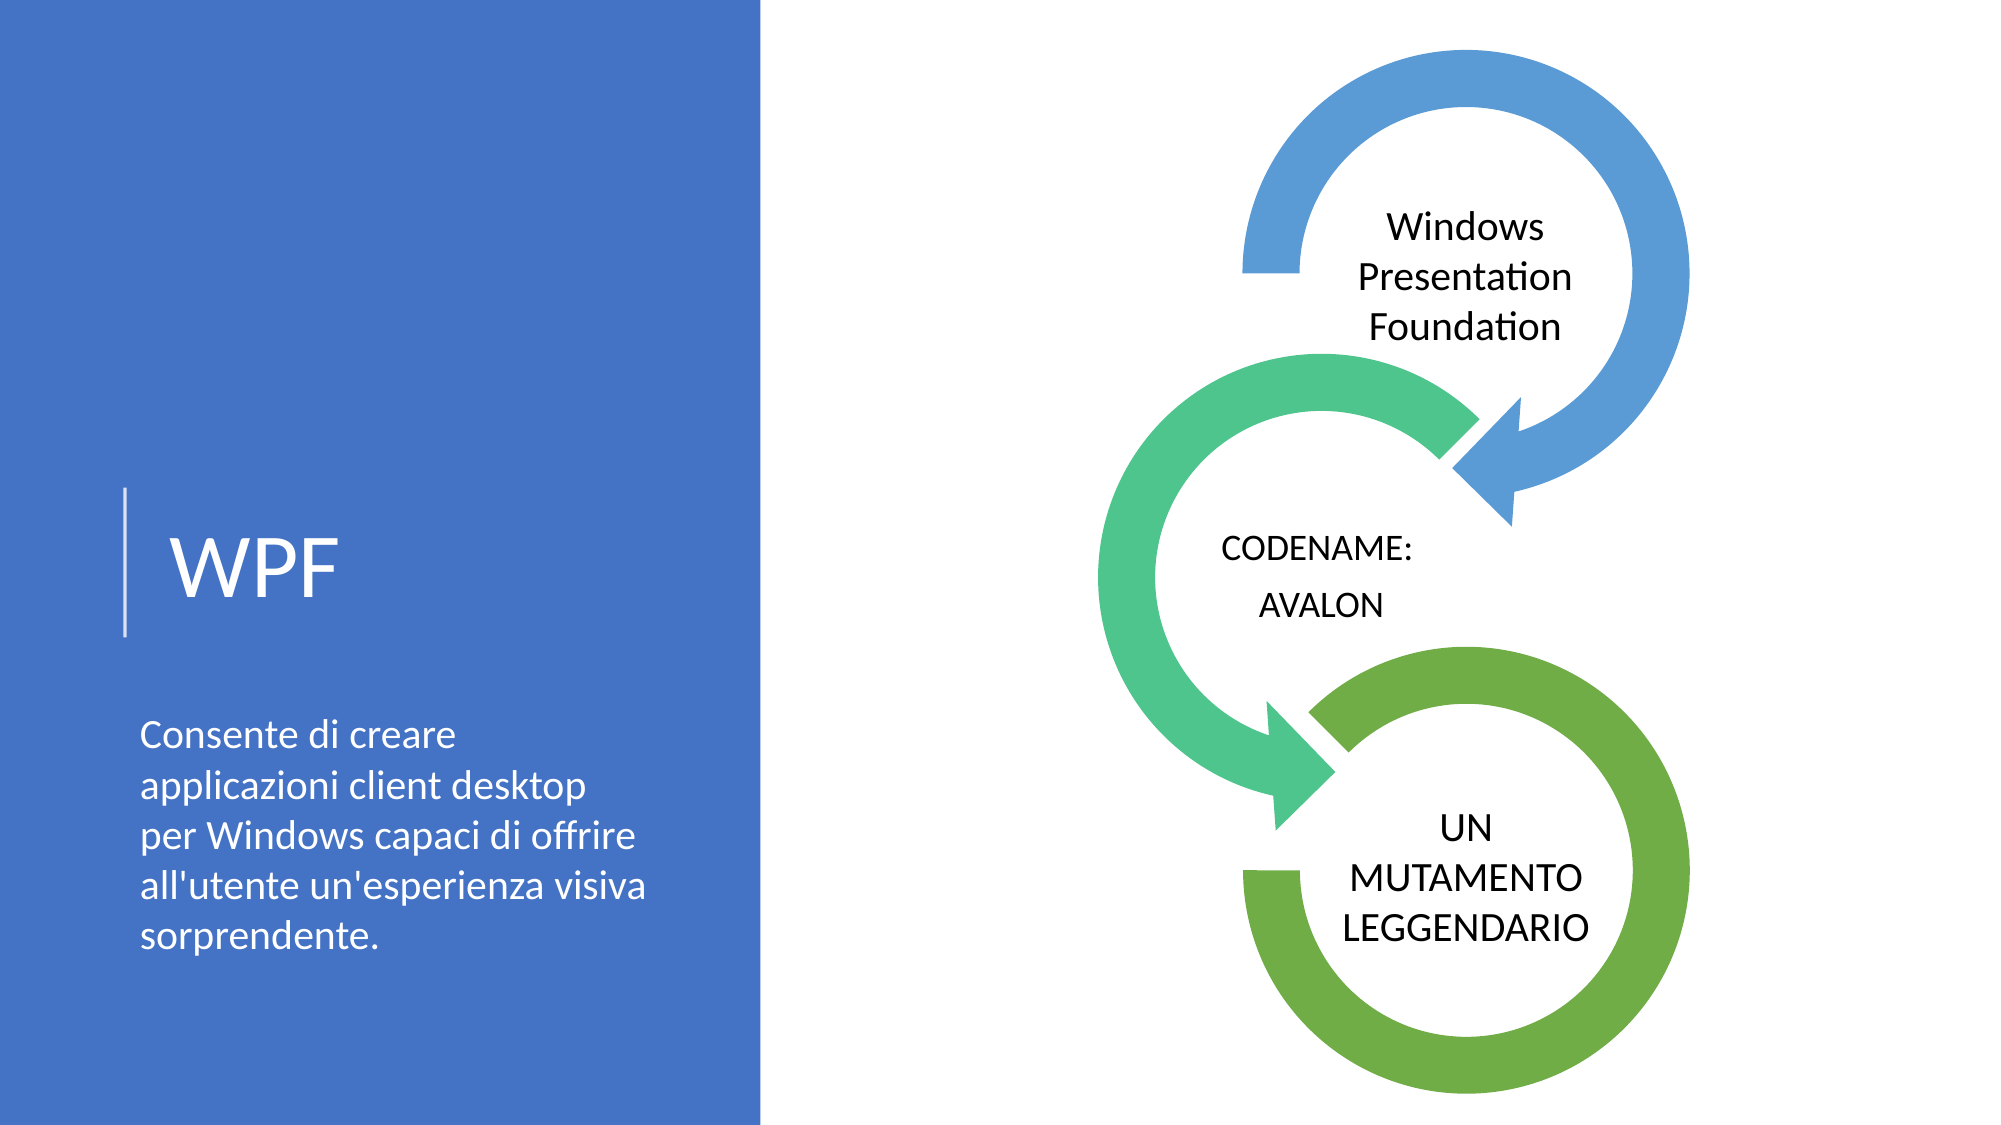

Windows Presentation Foundation
CODENAME:
AVALON
UN MUTAMENTO LEGGENDARIO
# WPF
Consente di creare applicazioni client desktop per Windows capaci di offrire all'utente un'esperienza visiva sorprendente.